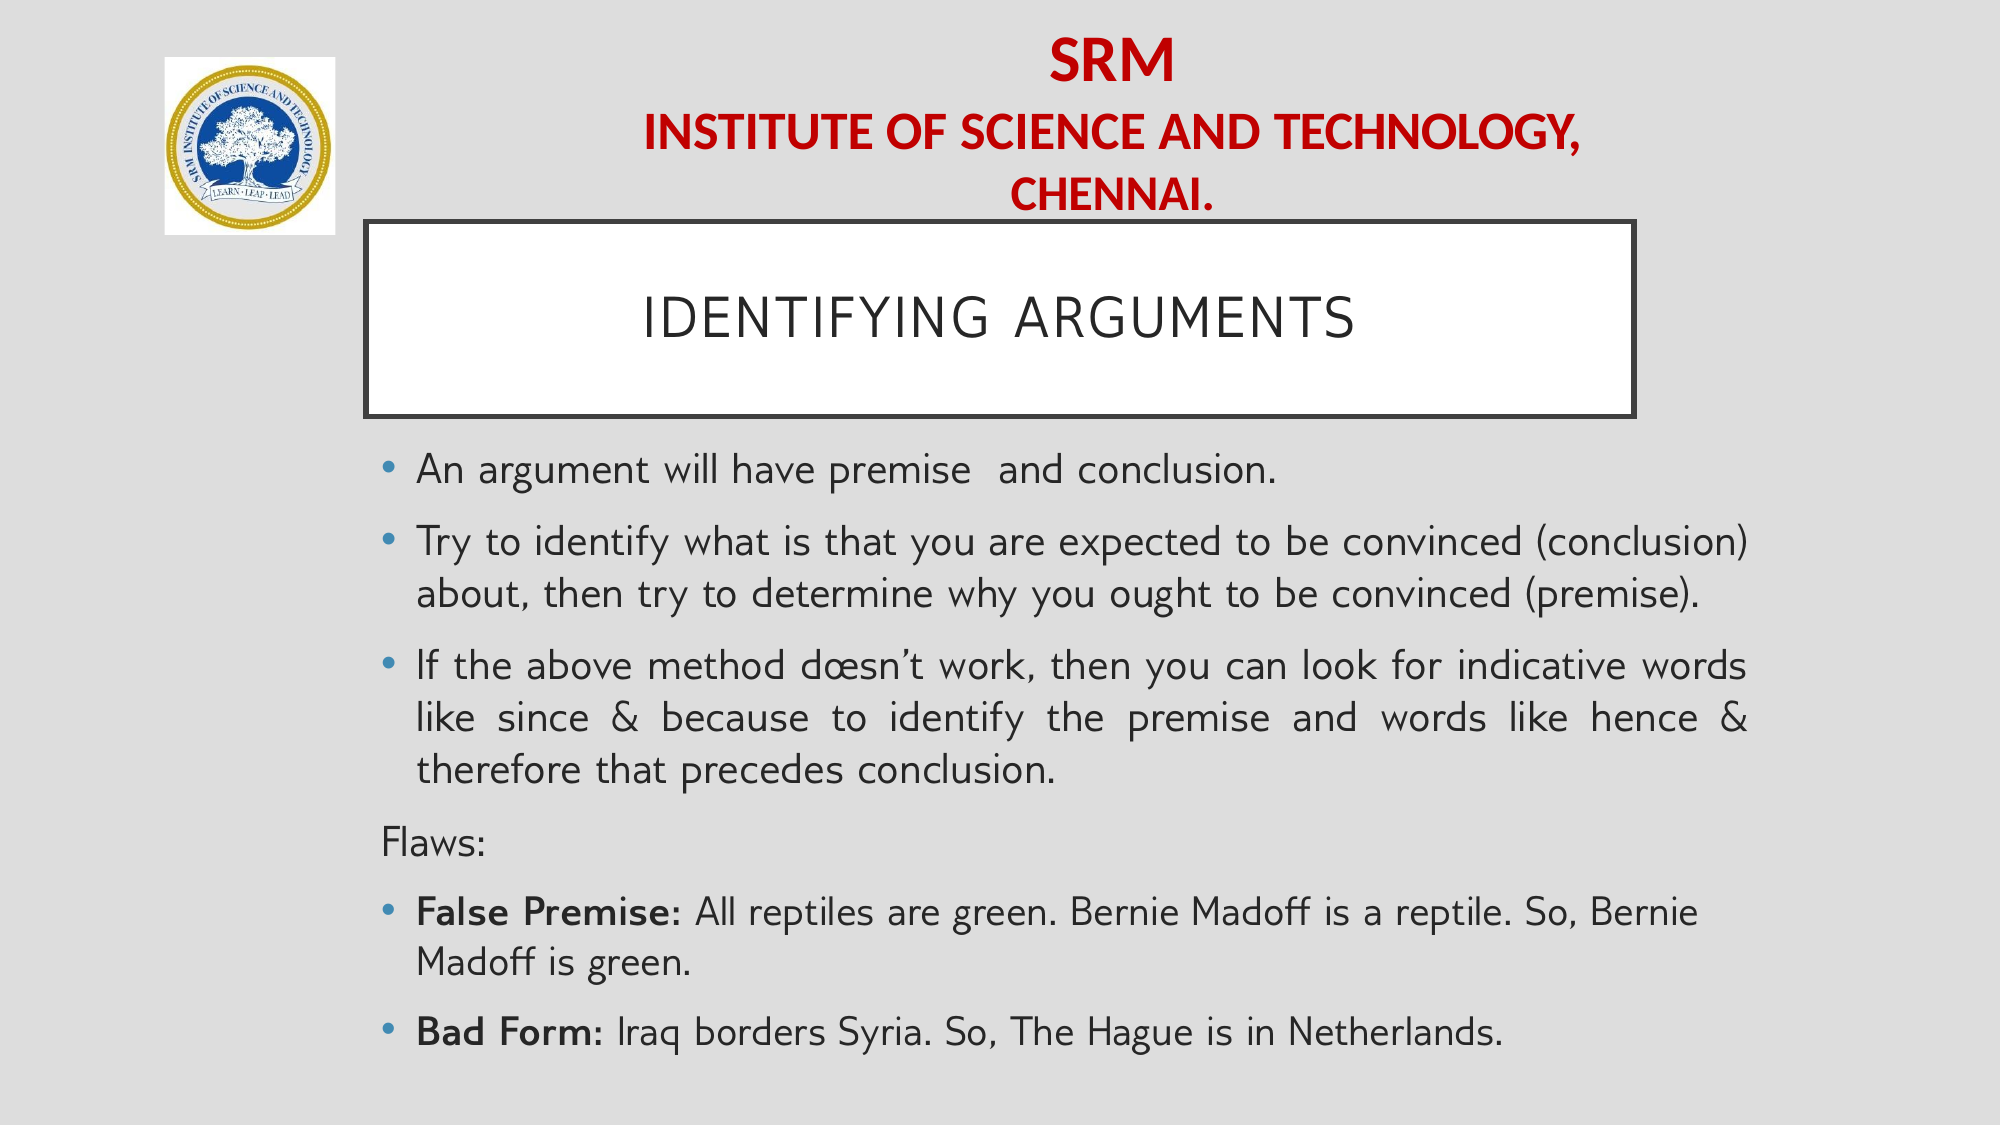

# Identifying arguments
An argument will have premise  and conclusion.
Try to identify what is that you are expected to be convinced (conclusion) about, then try to determine why you ought to be convinced (premise).
If the above method doesn’t work, then you can look for indicative words like since & because to identify the premise and words like hence & therefore that precedes conclusion.
Flaws:
False Premise: All reptiles are green. Bernie Madoff is a reptile. So, Bernie Madoff is green.
Bad Form: Iraq borders Syria. So, The Hague is in Netherlands.